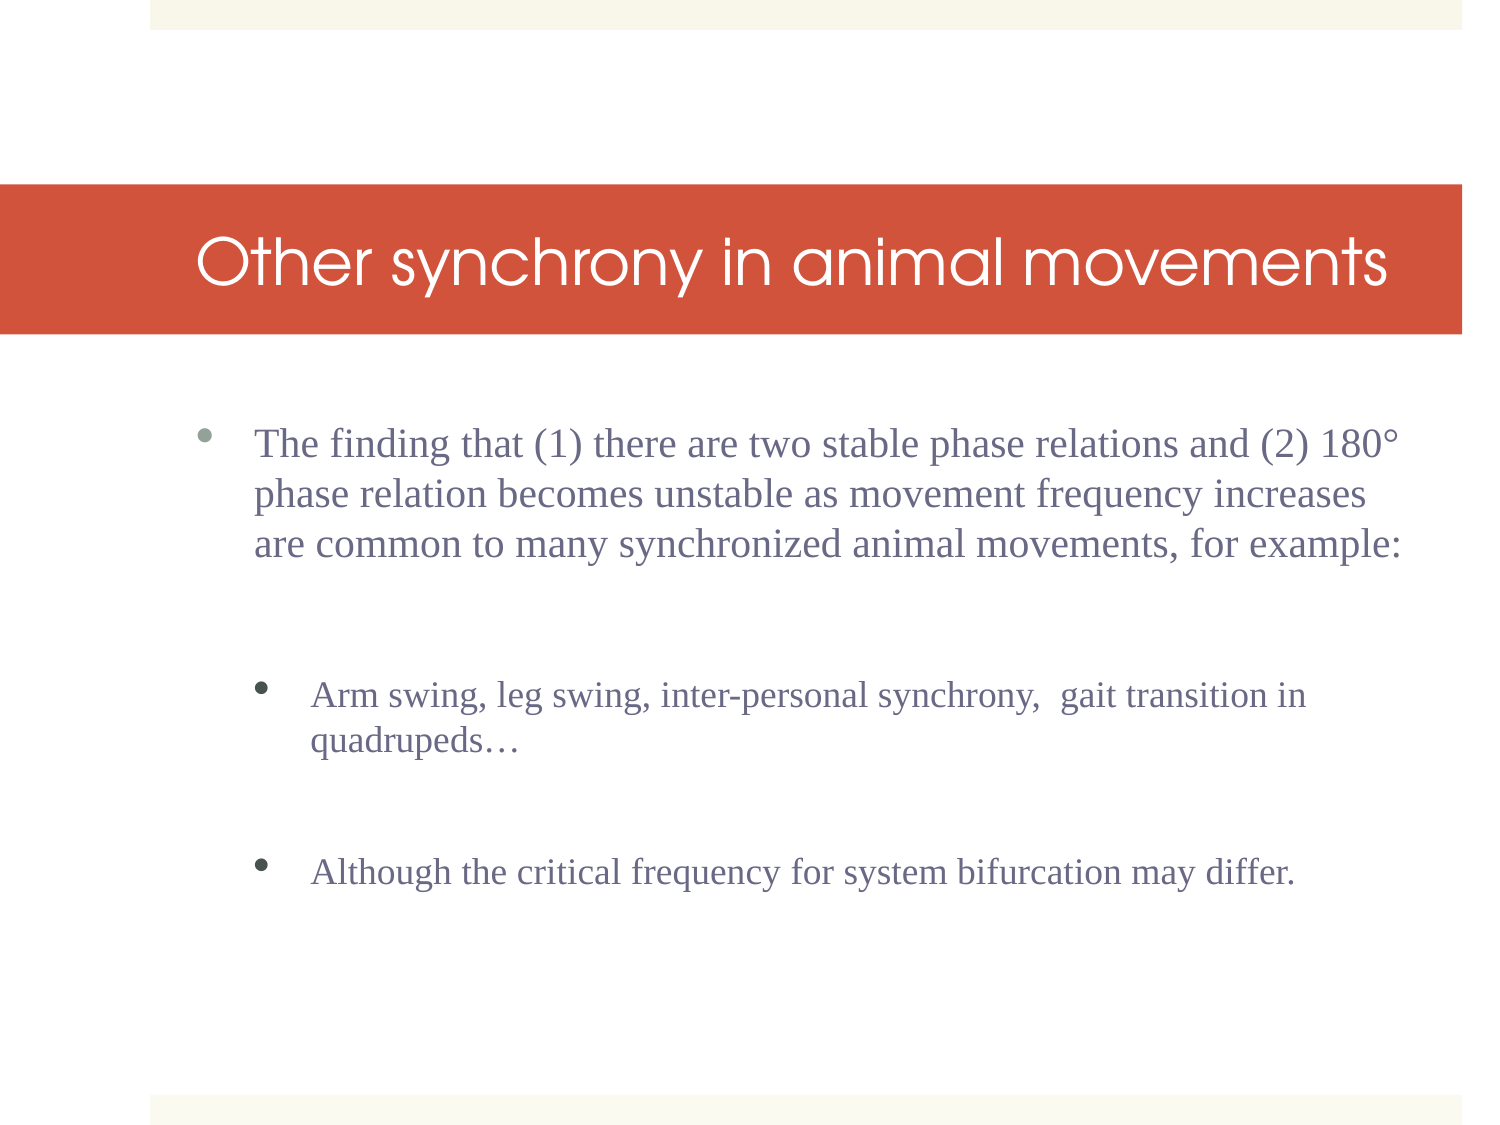

# Other synchrony in animal movements
The finding that (1) there are two stable phase relations and (2) 180° phase relation becomes unstable as movement frequency increases are common to many synchronized animal movements, for example:

Arm swing, leg swing, inter-personal synchrony,  gait transition in quadrupeds…

Although the critical frequency for system bifurcation may differ.